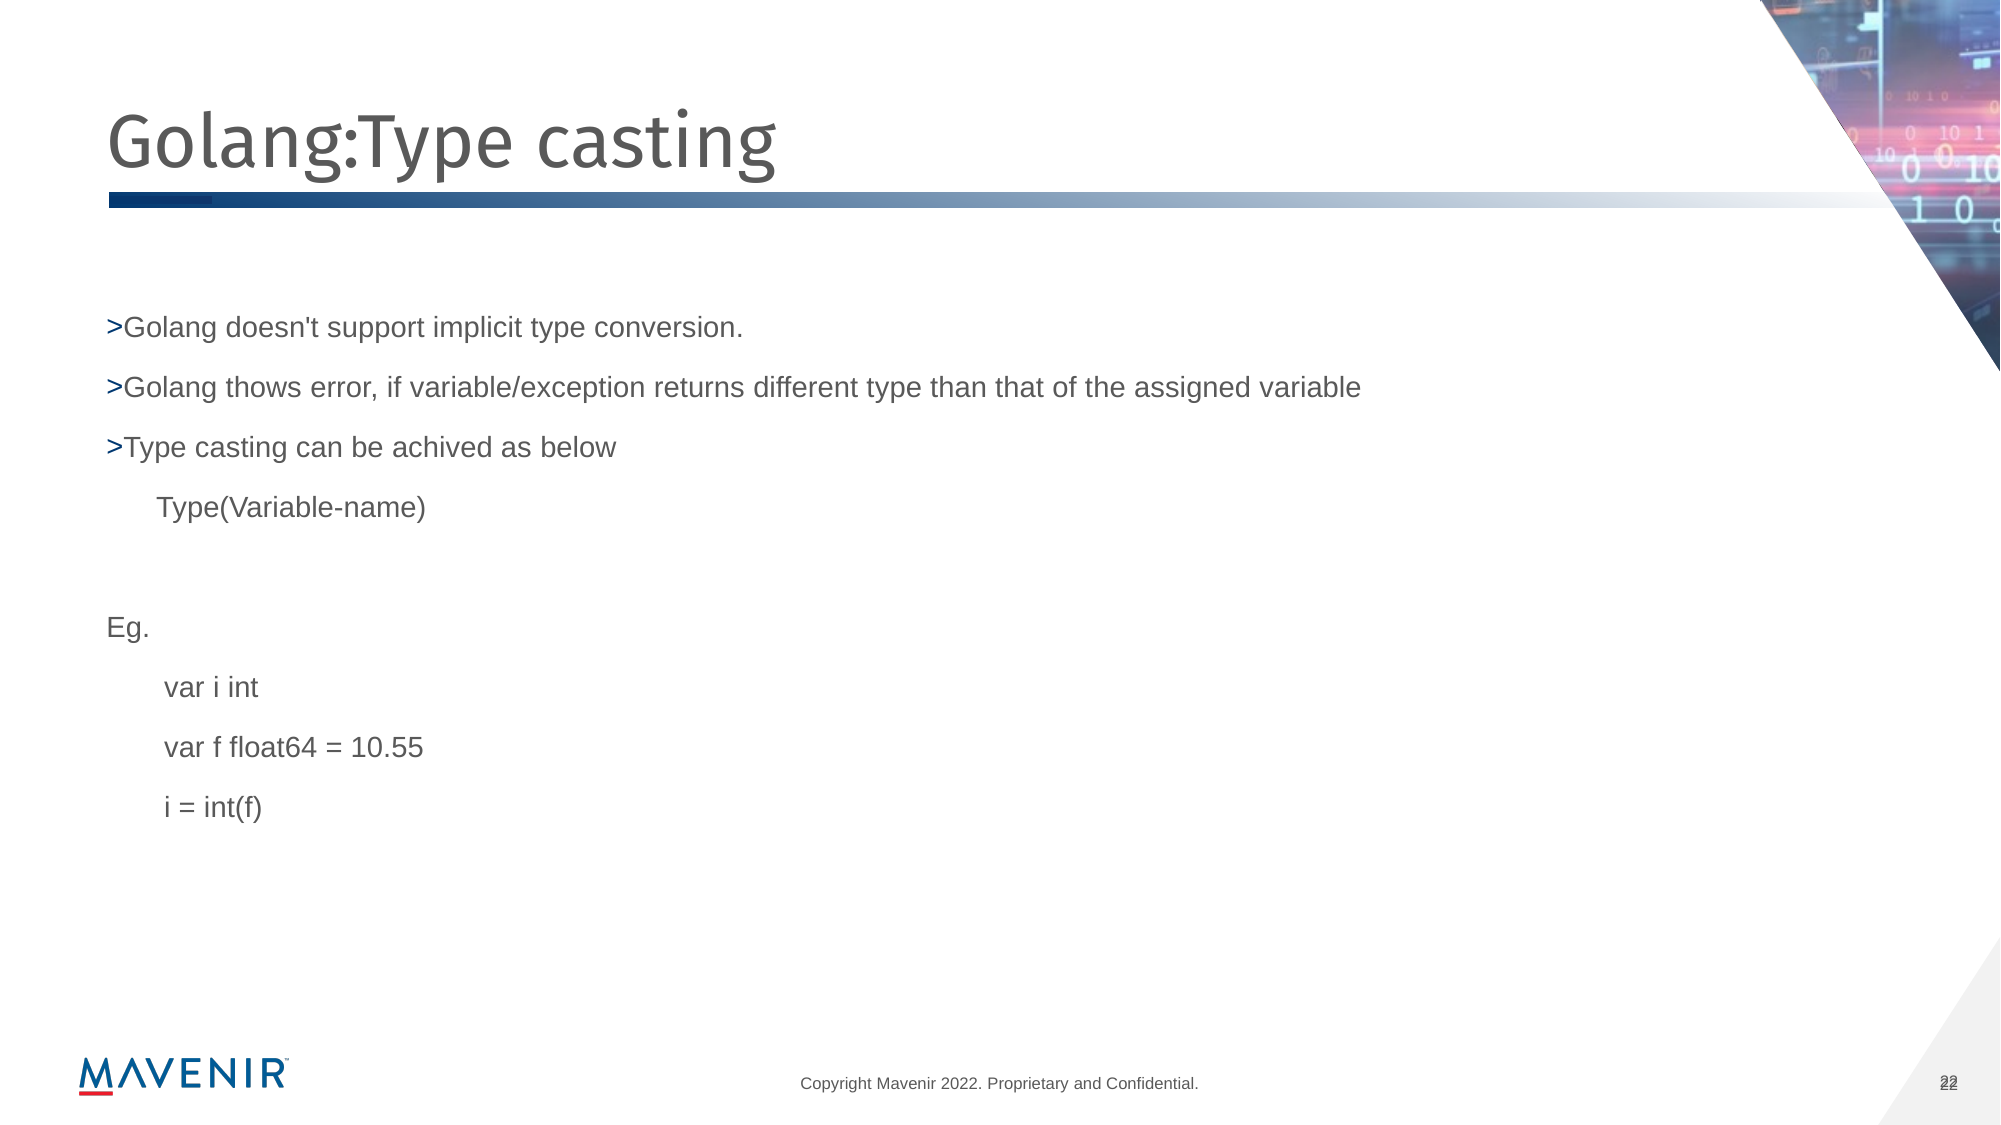

# Golang:Type casting

Golang doesn't support implicit type conversion.
Golang thows error, if variable/exception returns different type than that of the assigned variable
Type casting can be achived as below
      Type(Variable-name)

Eg.
       var i int
       var f float64 = 10.55
       i = int(f)

22